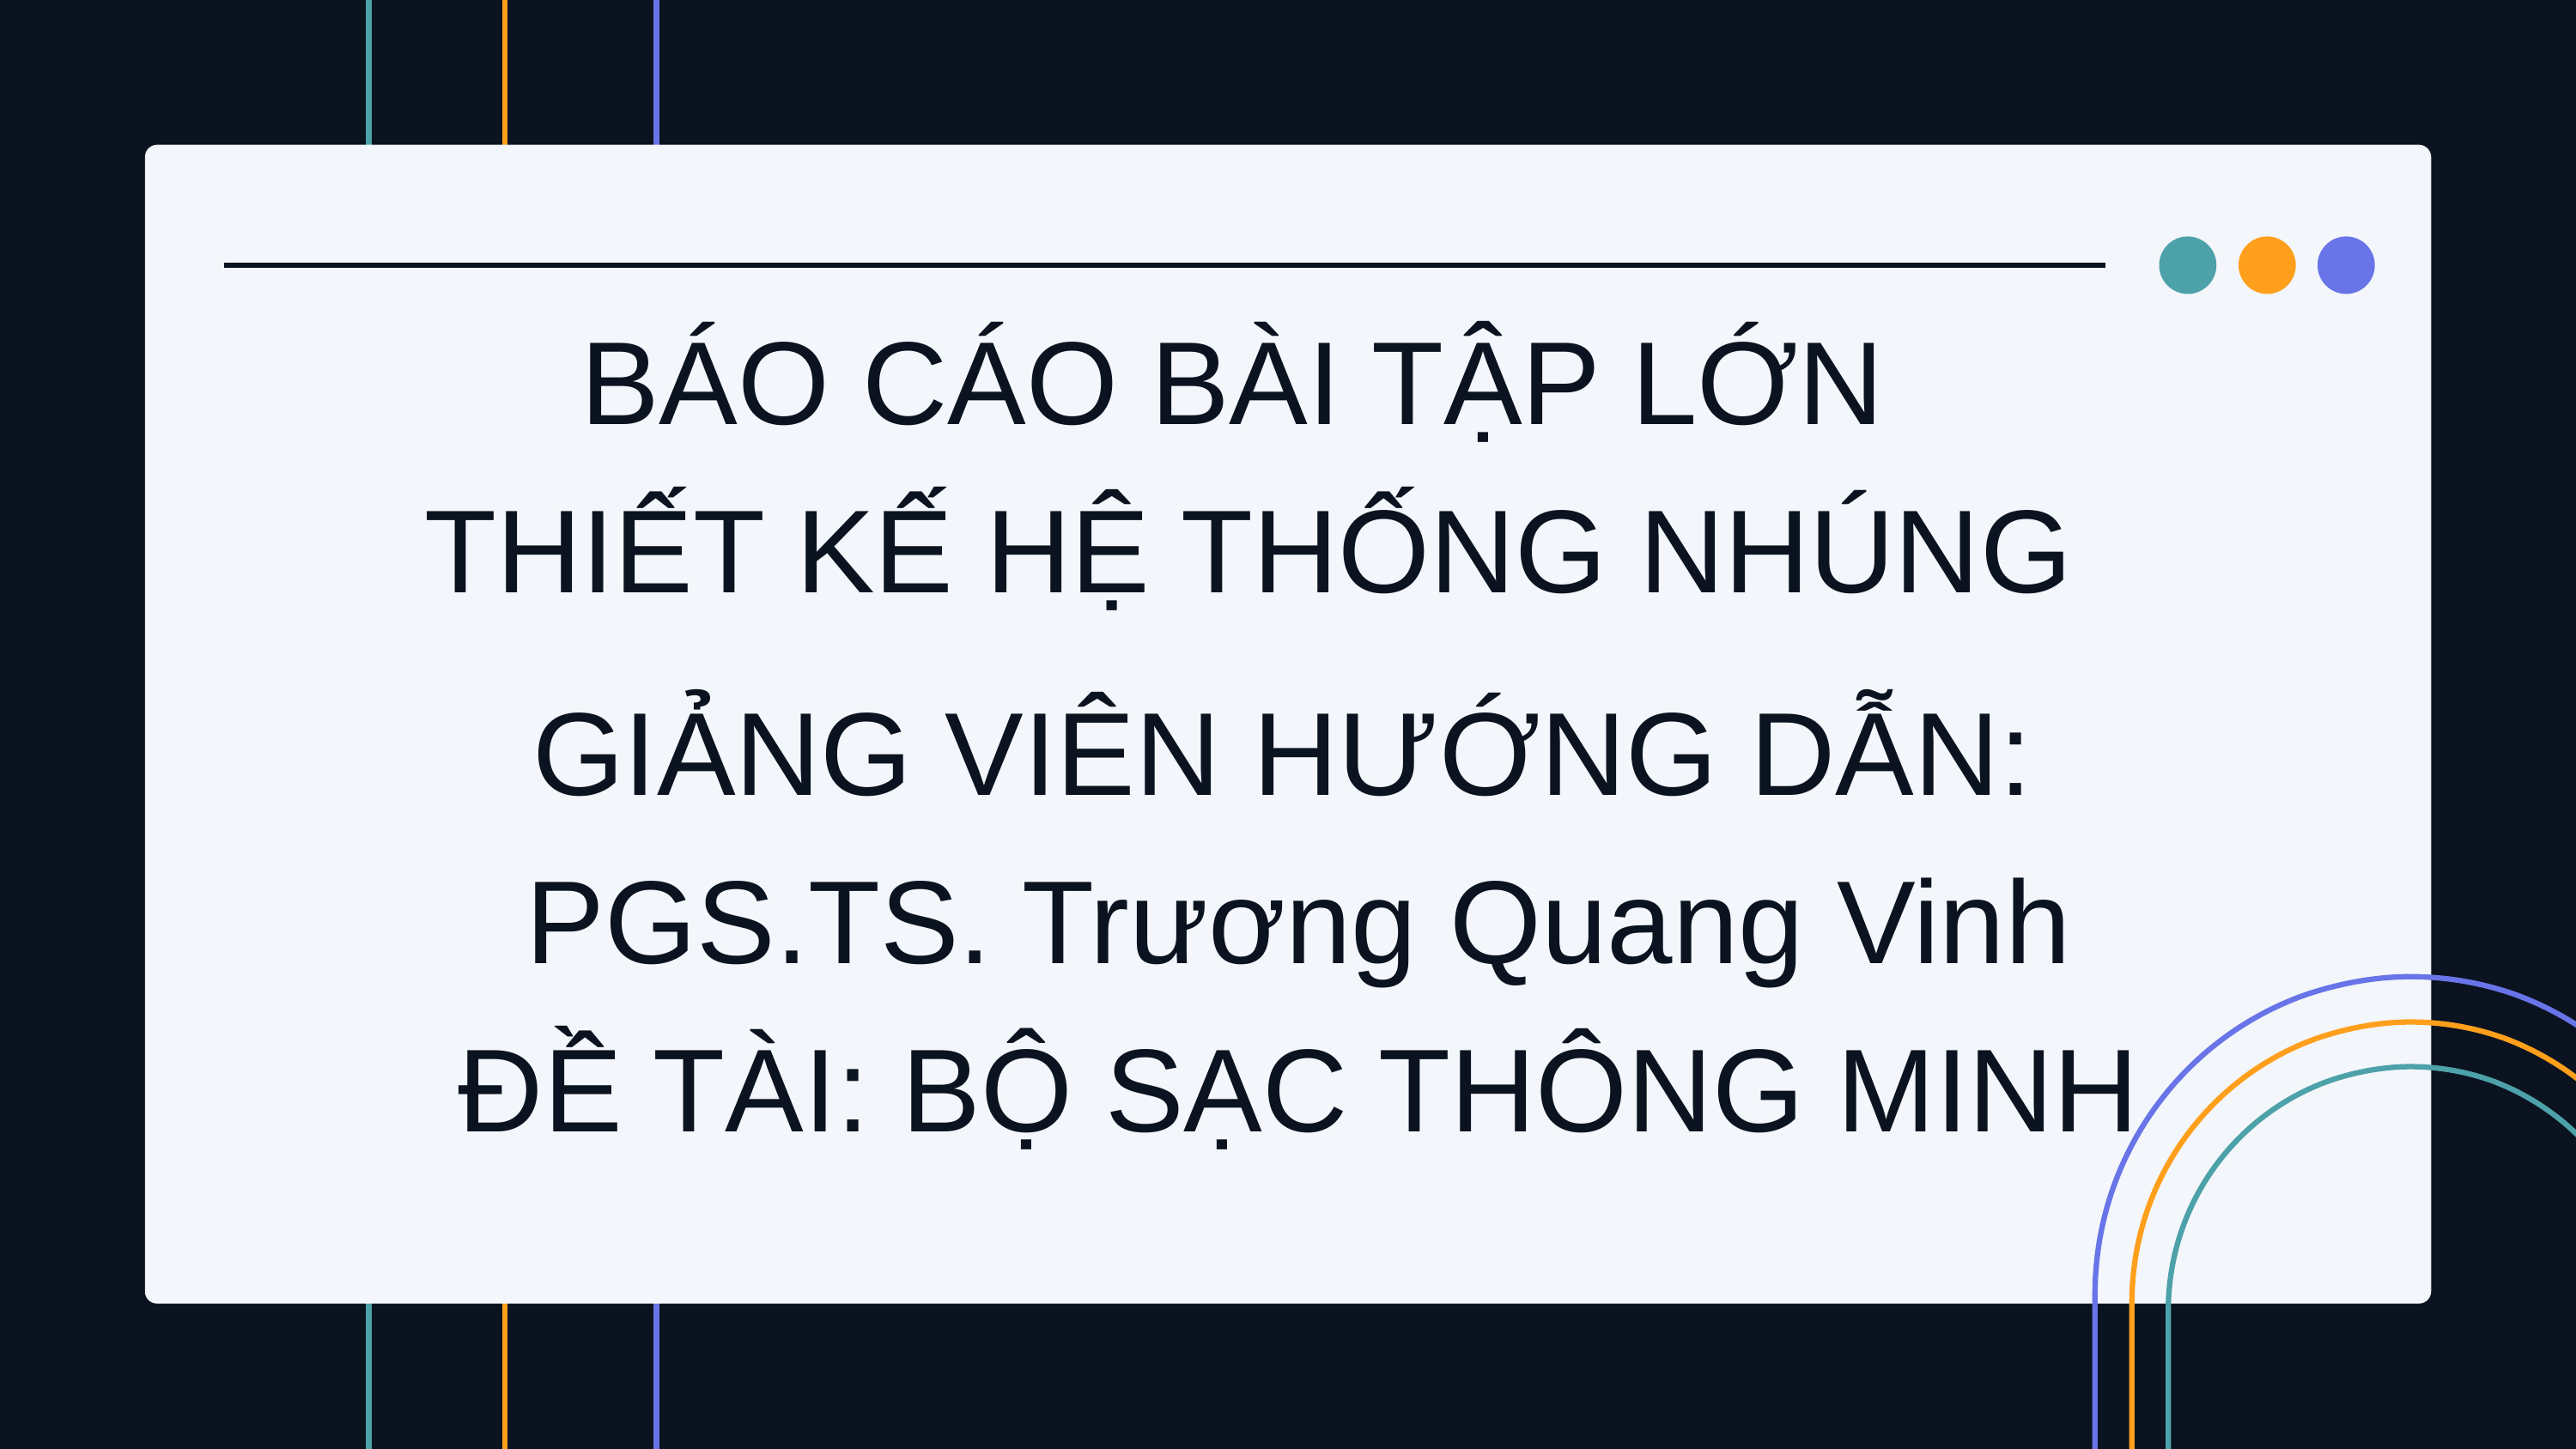

BÁO CÁO BÀI TẬP LỚN
THIẾT KẾ HỆ THỐNG NHÚNG

GIẢNG VIÊN HƯỚNG DẪN:
PGS.TS. Trương Quang Vinh
ĐỀ TÀI: BỘ SẠC THÔNG MINH